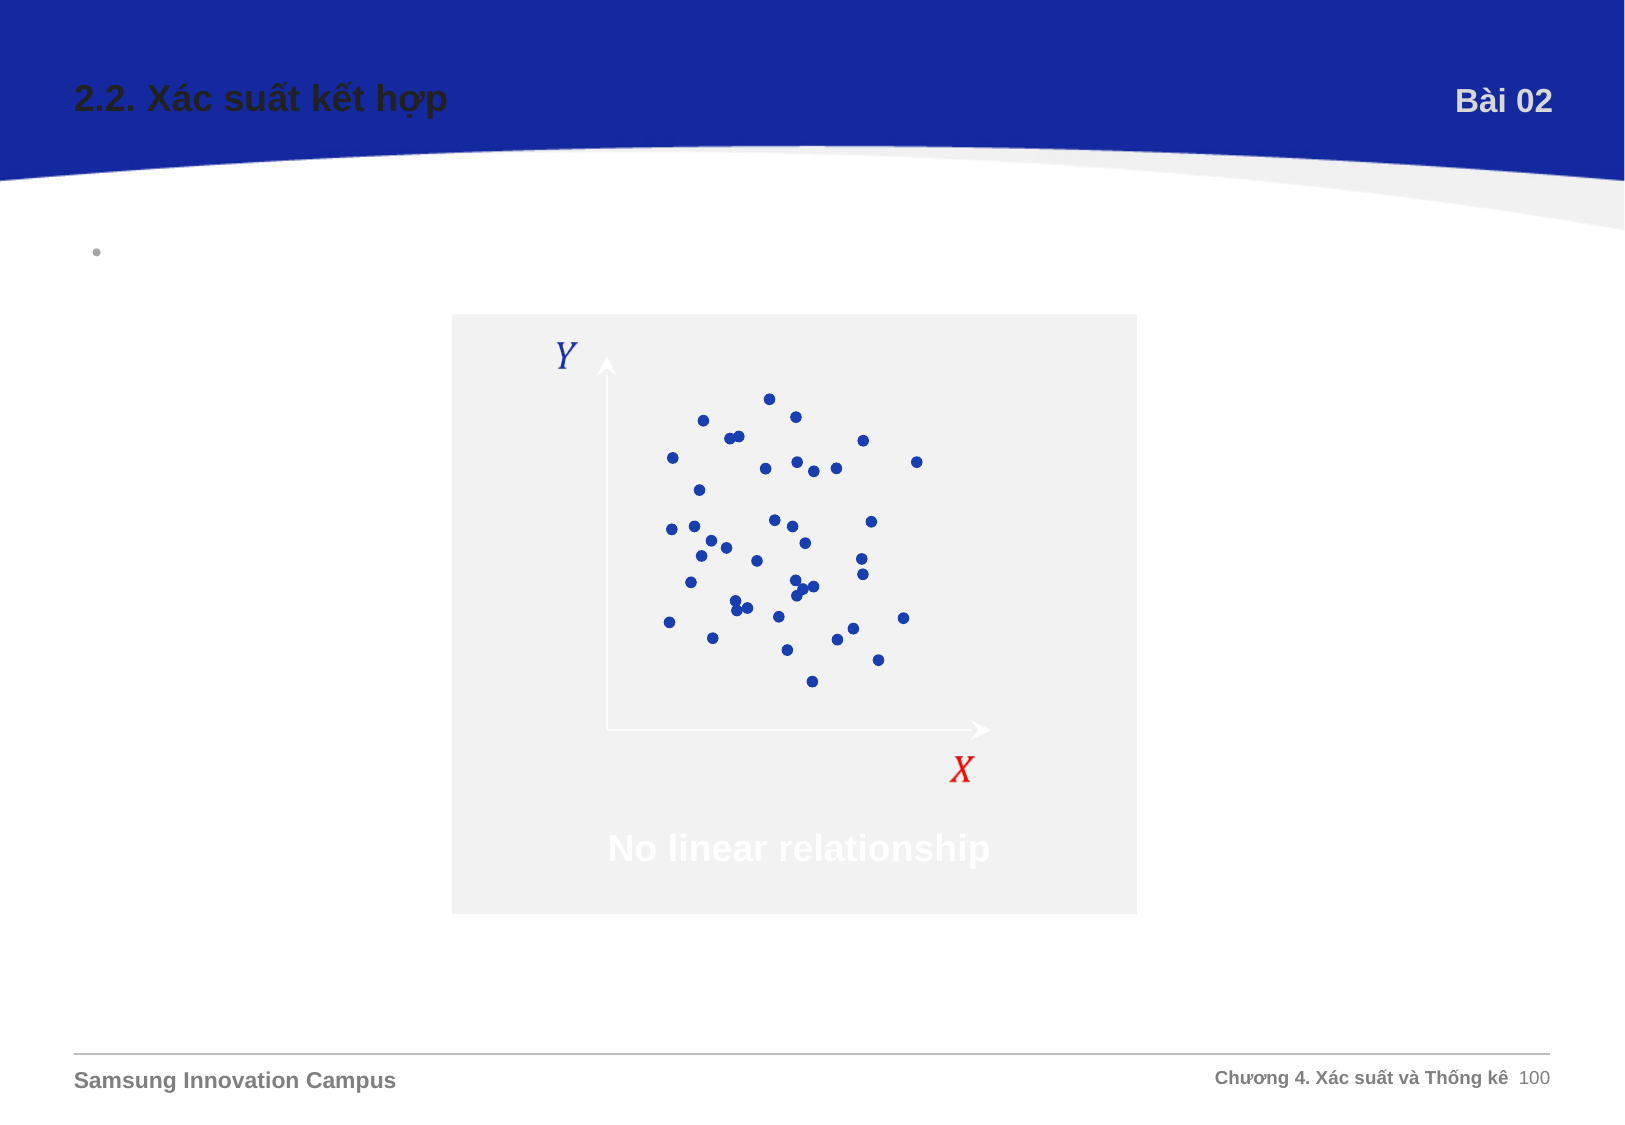

2.2. Xác suất kết hợp
Bài 02
Quan hệ tương quan:

No linear relationship